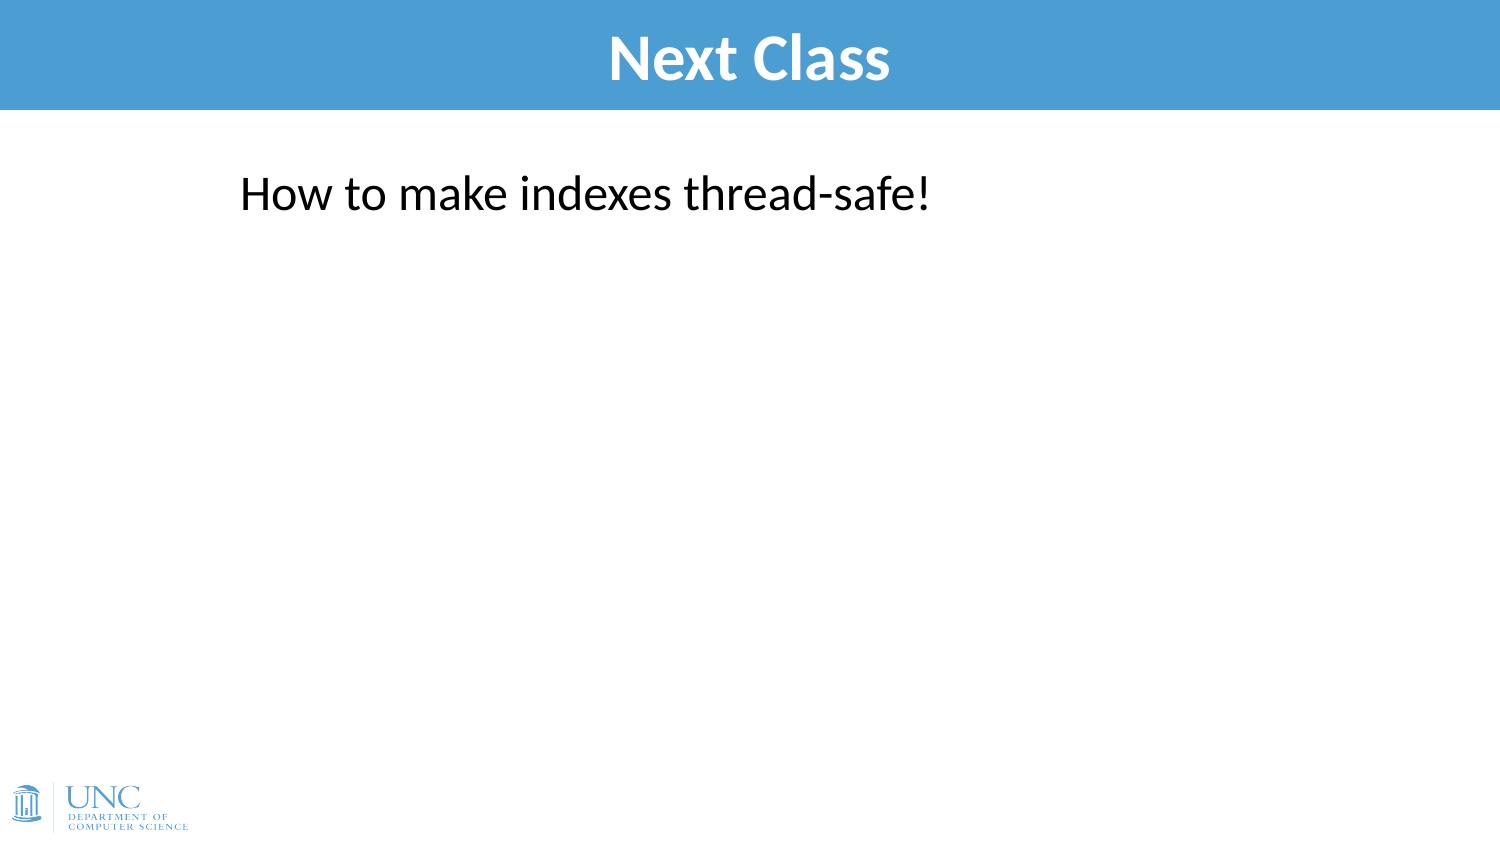

# Next Class
44
How to make indexes thread-safe!